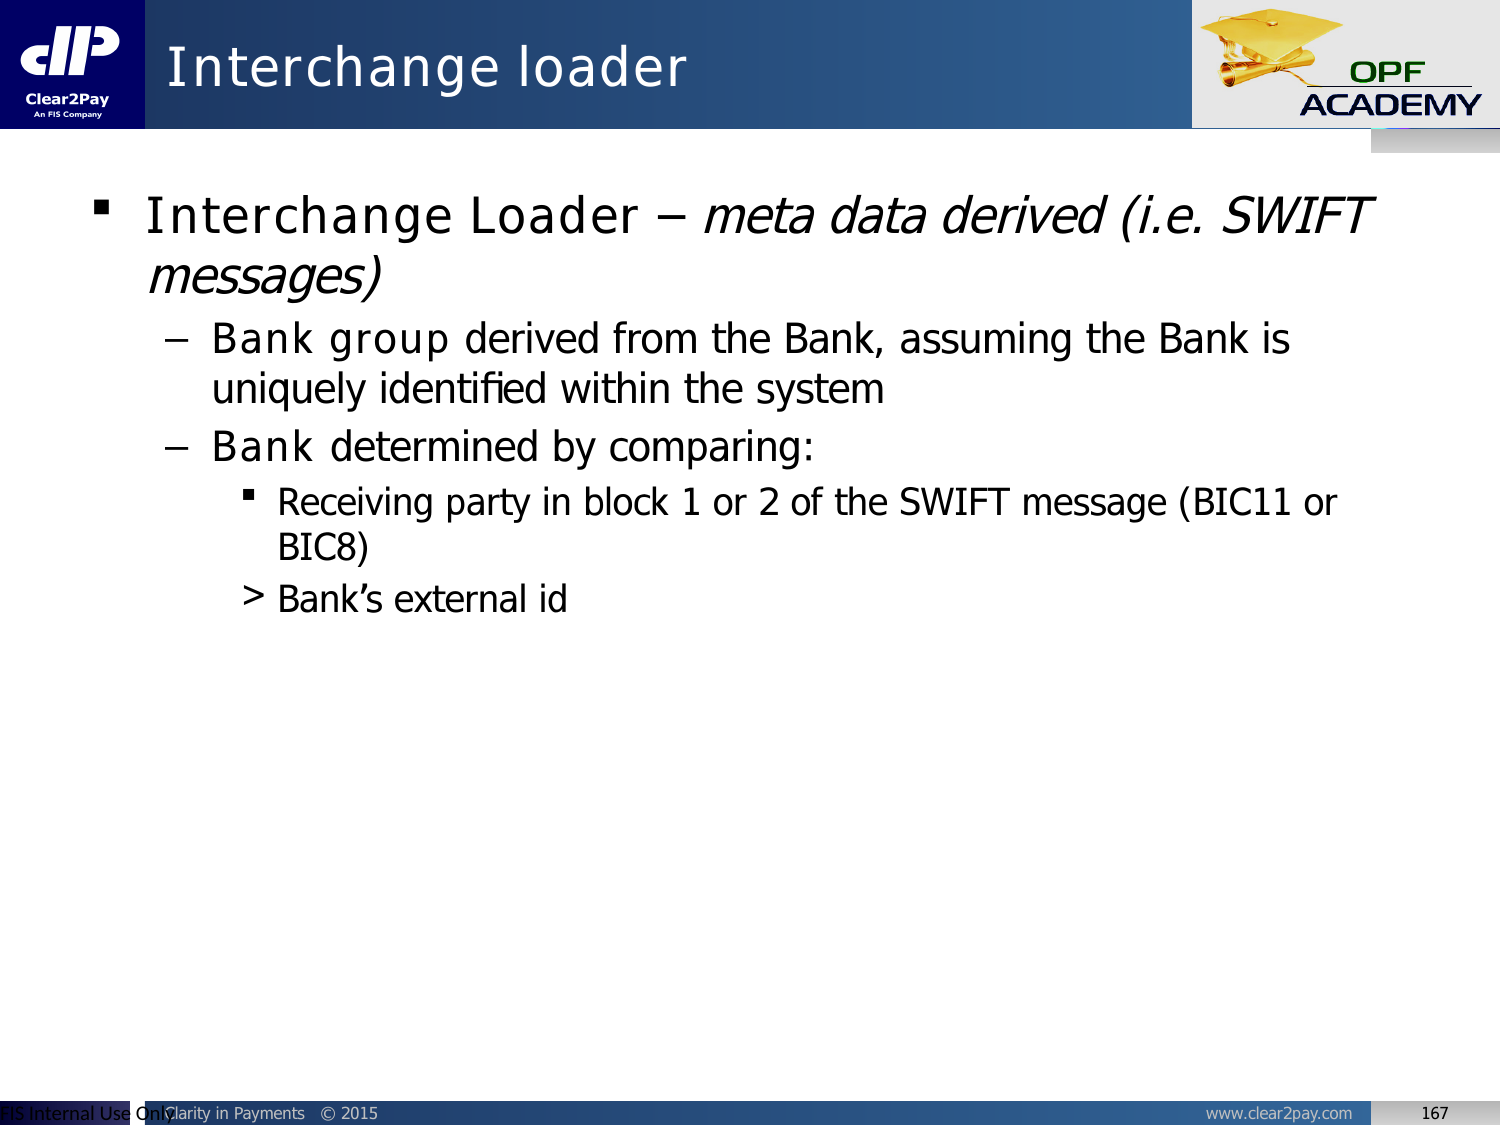

# Interchange loader
Interchange Loader – meta data derived (i.e. SWIFT messages)
Bank group derived from the Bank, assuming the Bank is uniquely identified within the system
Bank determined by comparing:
Receiving party in block 1 or 2 of the SWIFT message (BIC11 or BIC8)
Bank’s external id